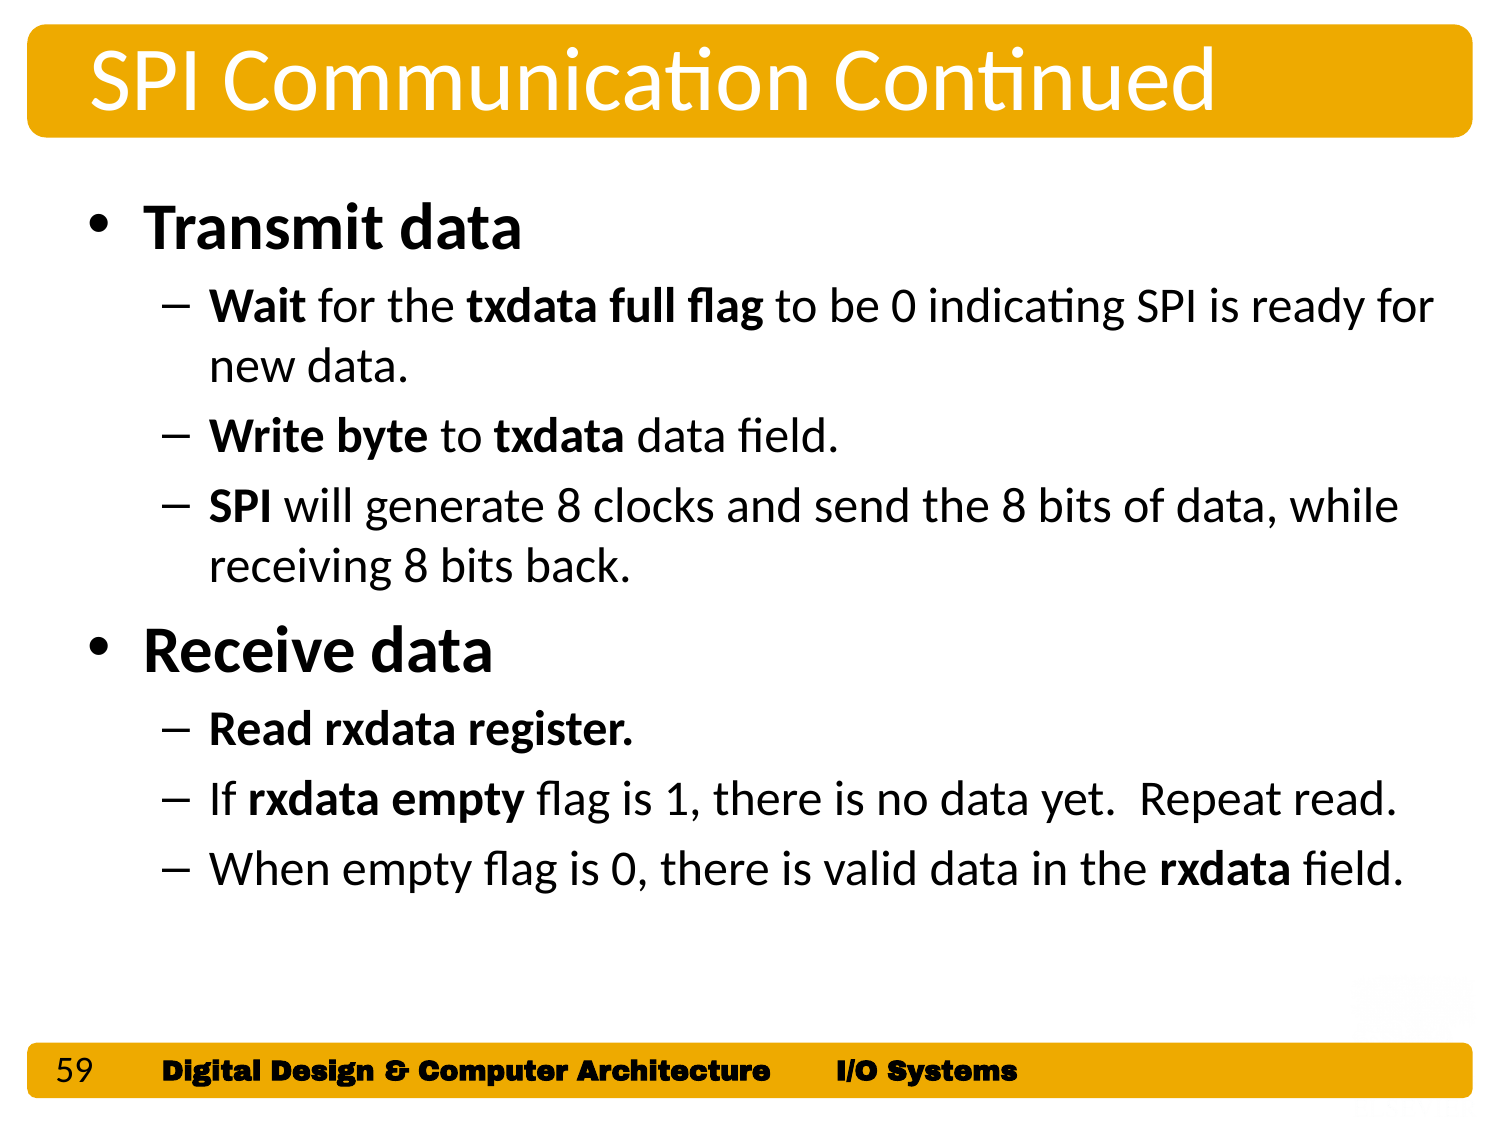

SPI Communication Continued
Transmit data
Wait for the txdata full flag to be 0 indicating SPI is ready for new data.
Write byte to txdata data field.
SPI will generate 8 clocks and send the 8 bits of data, while receiving 8 bits back.
Receive data
Read rxdata register.
If rxdata empty flag is 1, there is no data yet.  Repeat read.
When empty flag is 0, there is valid data in the rxdata field.

59